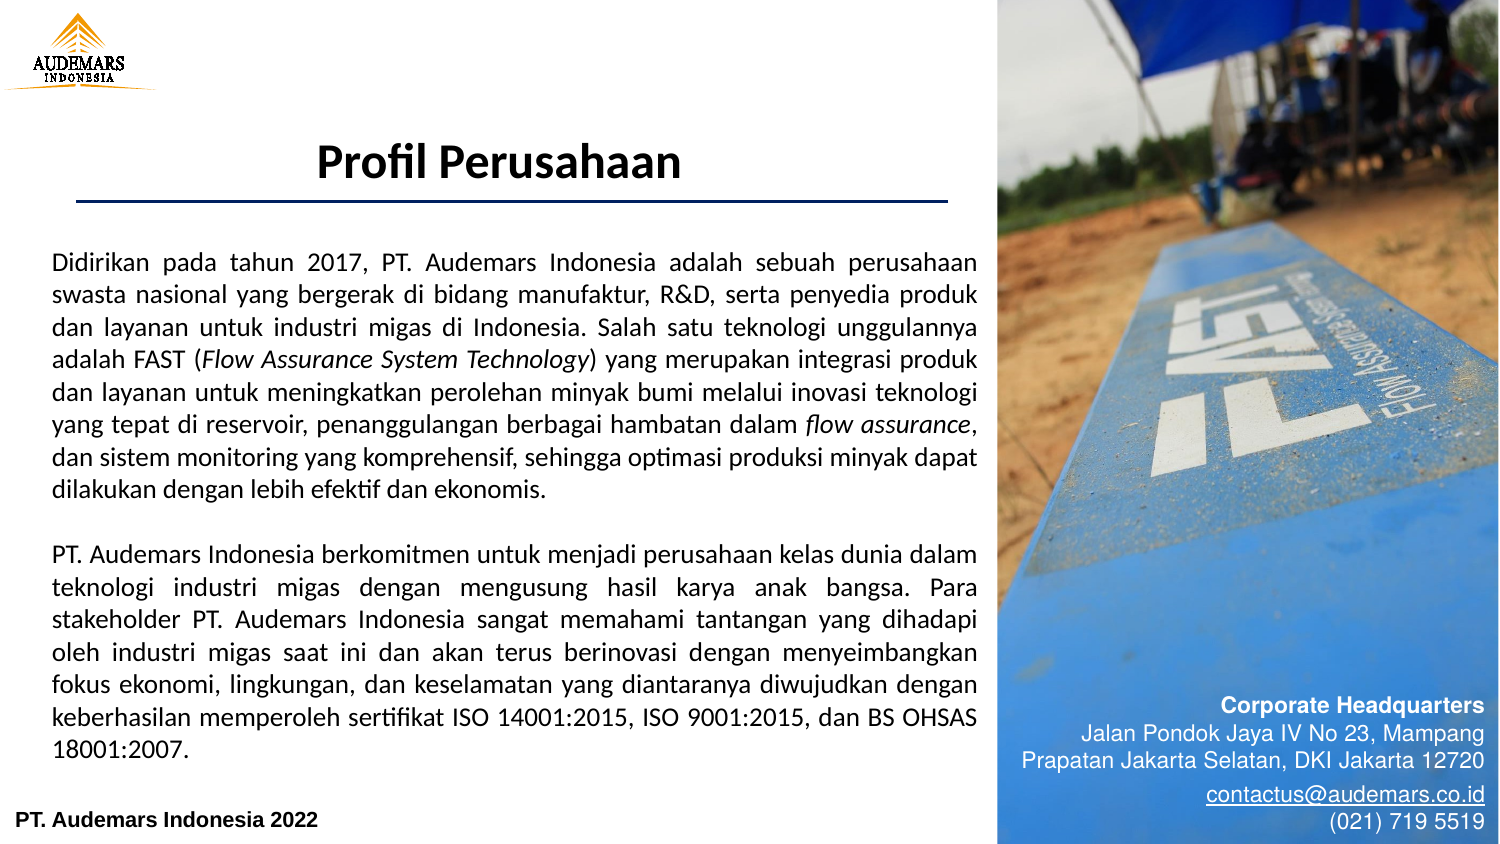

Profil Perusahaan
Didirikan pada tahun 2017, PT. Audemars Indonesia adalah sebuah perusahaan swasta nasional yang bergerak di bidang manufaktur, R&D, serta penyedia produk dan layanan untuk industri migas di Indonesia. Salah satu teknologi unggulannya adalah FAST (Flow Assurance System Technology) yang merupakan integrasi produk dan layanan untuk meningkatkan perolehan minyak bumi melalui inovasi teknologi yang tepat di reservoir, penanggulangan berbagai hambatan dalam flow assurance, dan sistem monitoring yang komprehensif, sehingga optimasi produksi minyak dapat dilakukan dengan lebih efektif dan ekonomis.

PT. Audemars Indonesia berkomitmen untuk menjadi perusahaan kelas dunia dalam teknologi industri migas dengan mengusung hasil karya anak bangsa. Para stakeholder PT. Audemars Indonesia sangat memahami tantangan yang dihadapi oleh industri migas saat ini dan akan terus berinovasi dengan menyeimbangkan fokus ekonomi, lingkungan, dan keselamatan yang diantaranya diwujudkan dengan keberhasilan memperoleh sertifikat ISO 14001:2015, ISO 9001:2015, dan BS OHSAS 18001:2007.

Corporate Headquarters
Jalan Pondok Jaya IV No 23, Mampang Prapatan Jakarta Selatan, DKI Jakarta 12720
contactus@audemars.co.id
(021) 719 5519
PT. Audemars Indonesia 2022